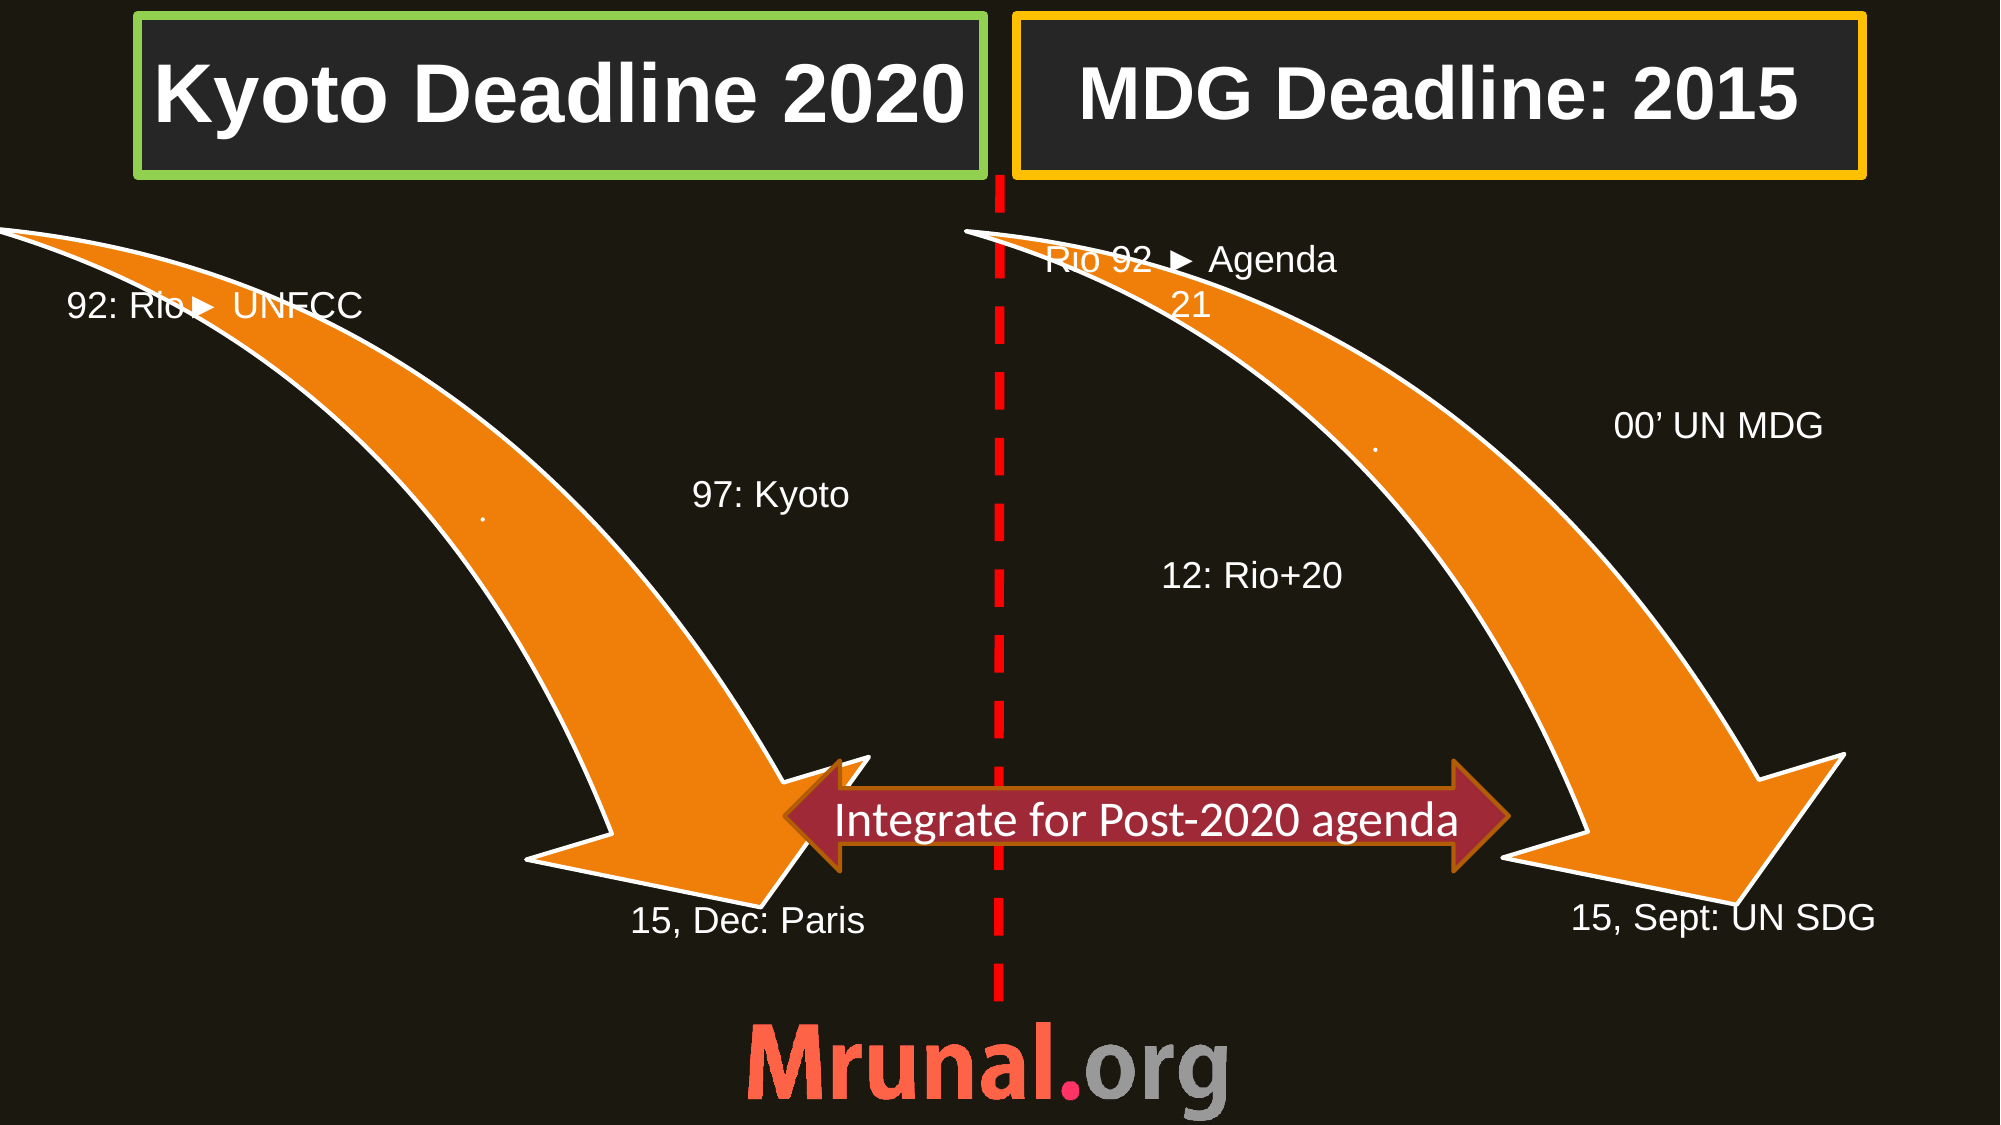

Kyoto Deadline 2020
MDG Deadline: 2015
92: Rio► UNFCC
97: Kyoto
15, Dec: Paris
Rio 92 ► Agenda 21
12: Rio+20
00’ UN MDG
15, Sept: UN SDG
Integrate for Post-2020 agenda